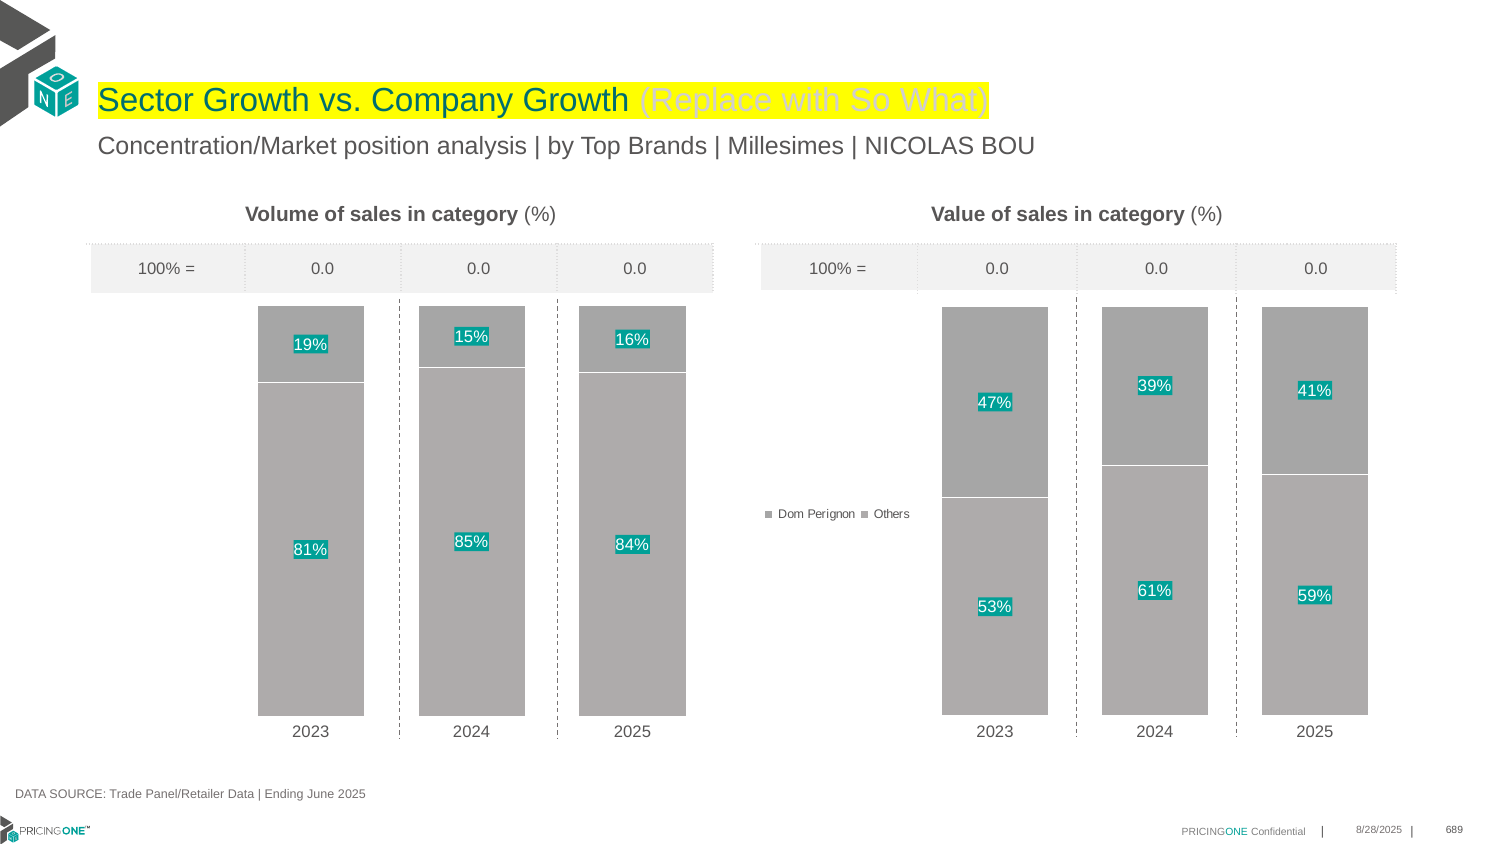

# Sector Growth vs. Company Growth (Replace with So What)
Concentration/Market position analysis | by Top Brands | Millesimes | NICOLAS BOU
| Volume of sales in category (%) |  |  |  |
| --- | --- | --- | --- |
| 100% = | 0.0 | 0.0 | 0.0 |
| Value of sales in category (%) |  |  |  |
| --- | --- | --- | --- |
| 100% = | 0.0 | 0.0 | 0.0 |

### Chart

| Category | Others | Dom Perignon |
|---|---|---|
| 2023 | 0.8118811881188119 | 0.18811881188118812 |
| 2024 | 0.8500000000000001 | 0.15 |
| 2025 | 0.8367346938775511 | 0.16326530612244897 |

### Chart

| Category | Others | Dom Perignon |
|---|---|---|
| 2023 | 0.5320594162872284 | 0.46794058371277153 |
| 2024 | 0.6115176035120944 | 0.38848239648790567 |
| 2025 | 0.5892920668801139 | 0.4107079331198862 |
DATA SOURCE: Trade Panel/Retailer Data | Ending June 2025

8/28/2025
689